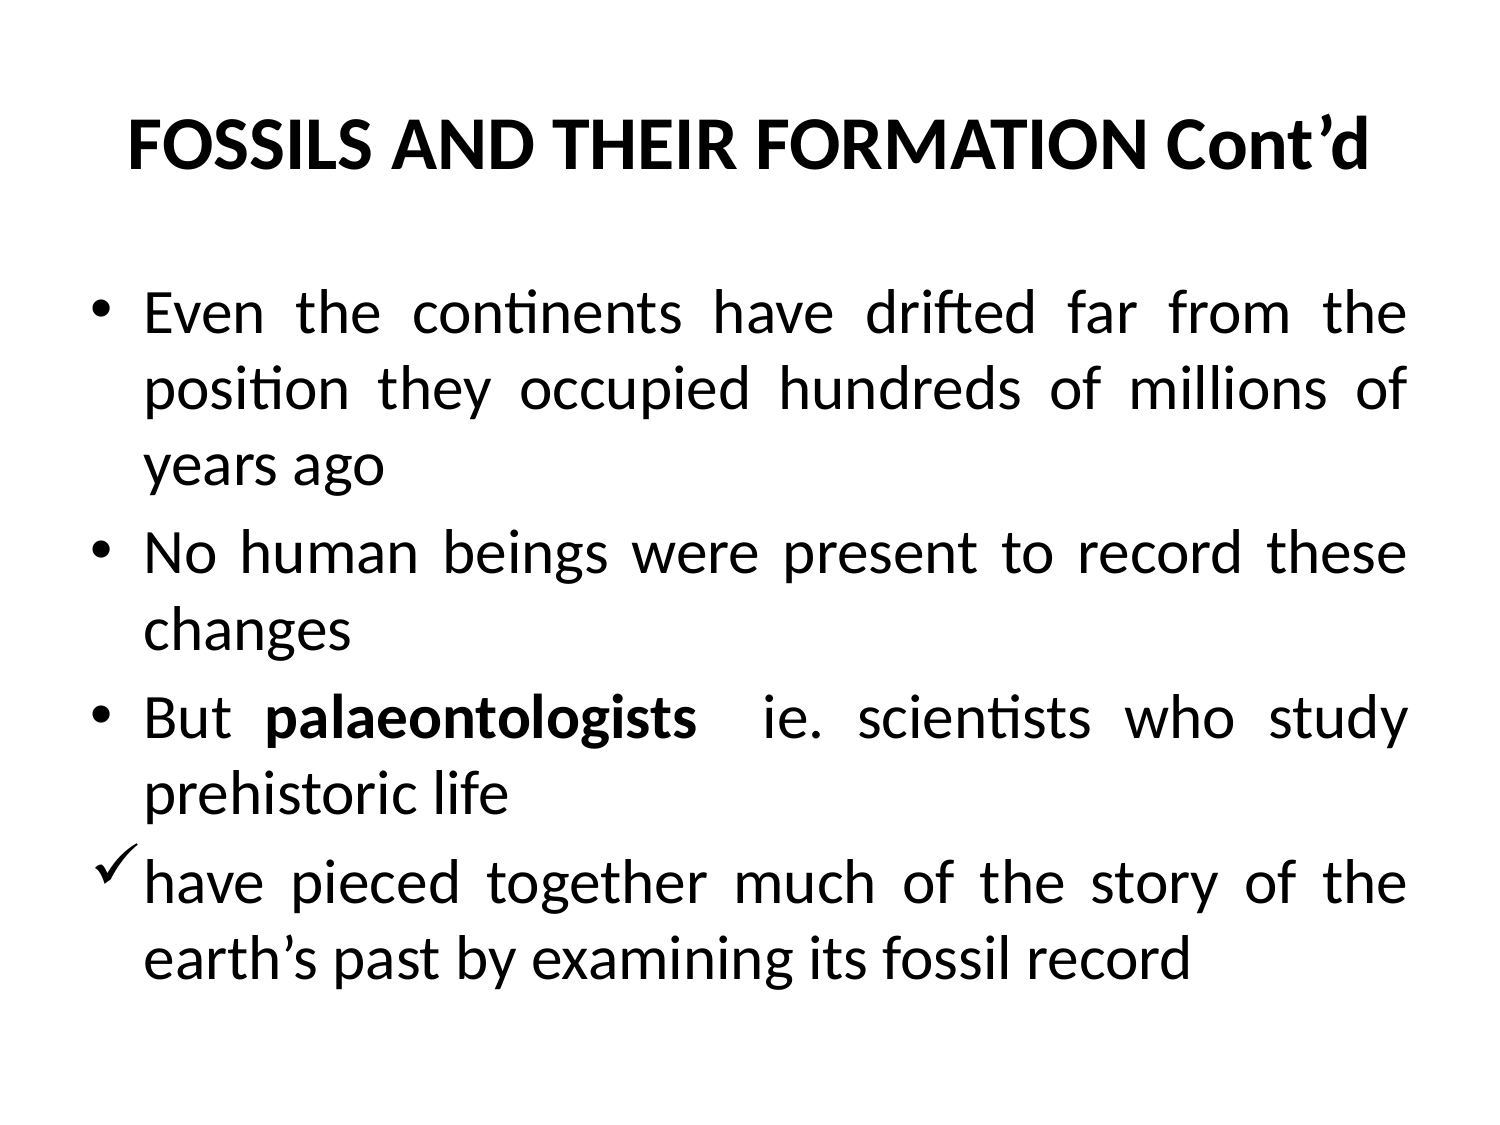

# FOSSILS AND THEIR FORMATION Cont’d
Even the continents have drifted far from the position they occupied hundreds of millions of years ago
No human beings were present to record these changes
But palaeontologists  ie. scientists who study prehistoric life
have pieced together much of the story of the earth’s past by examining its fossil record